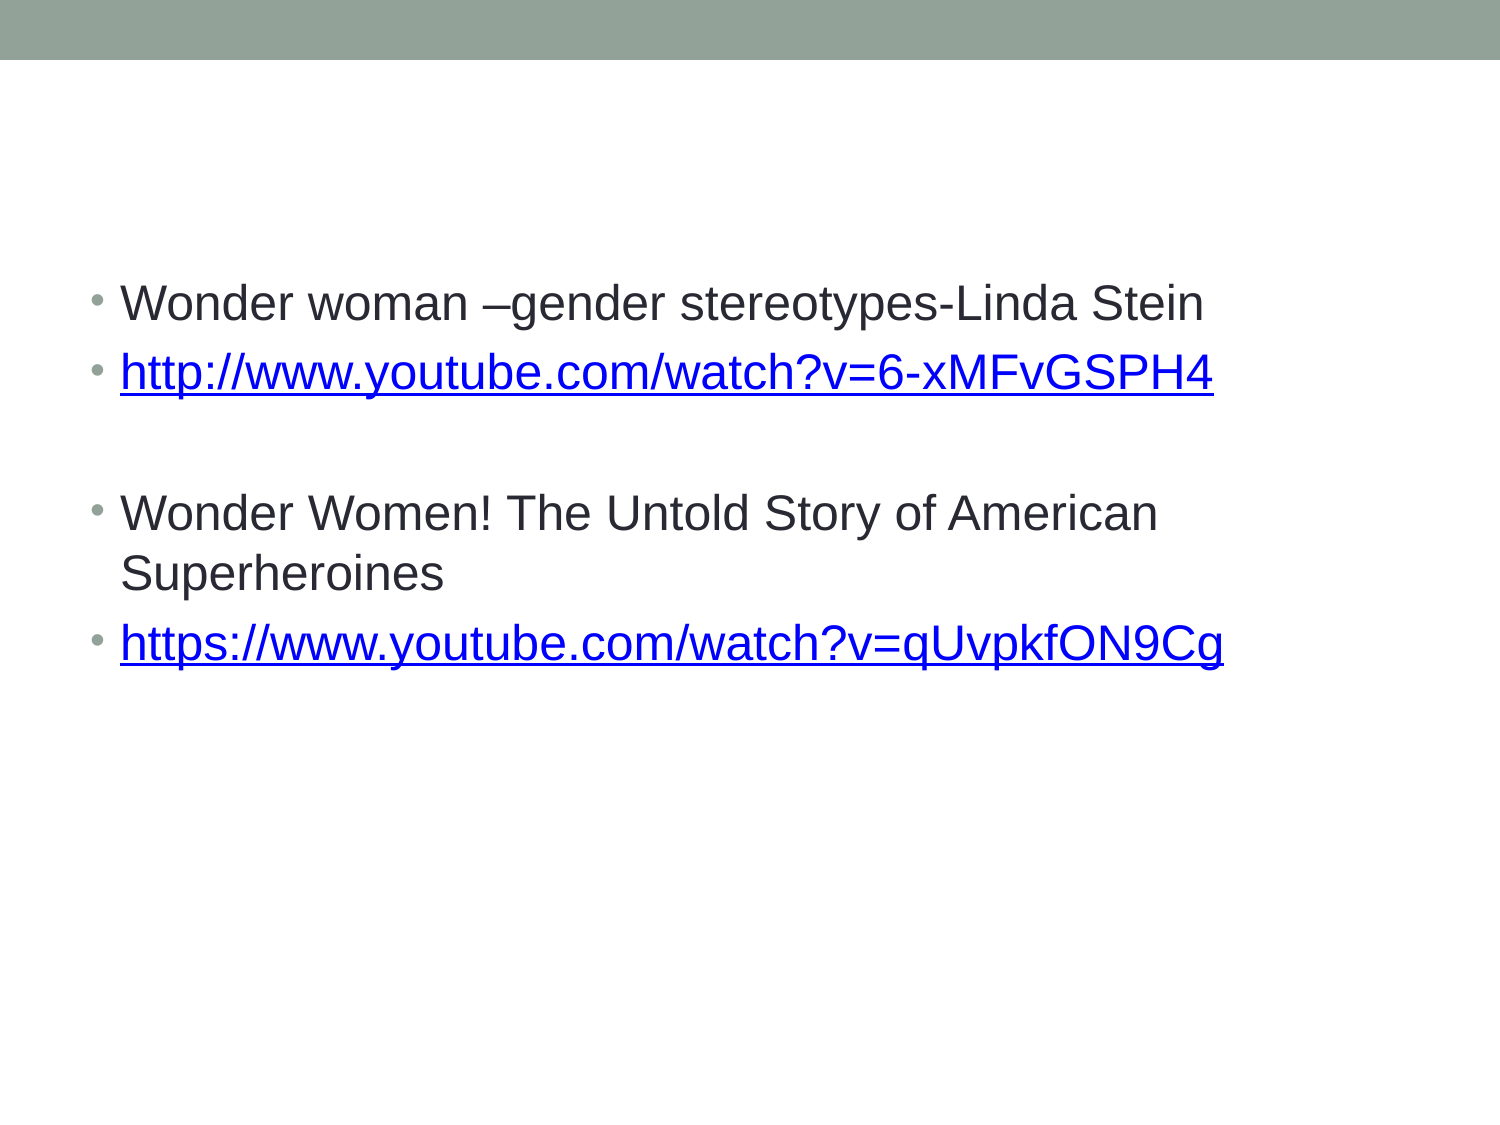

#
Wonder woman –gender stereotypes-Linda Stein
http://www.youtube.com/watch?v=6-xMFvGSPH4

Wonder Women! The Untold Story of American Superheroines
https://www.youtube.com/watch?v=qUvpkfON9Cg